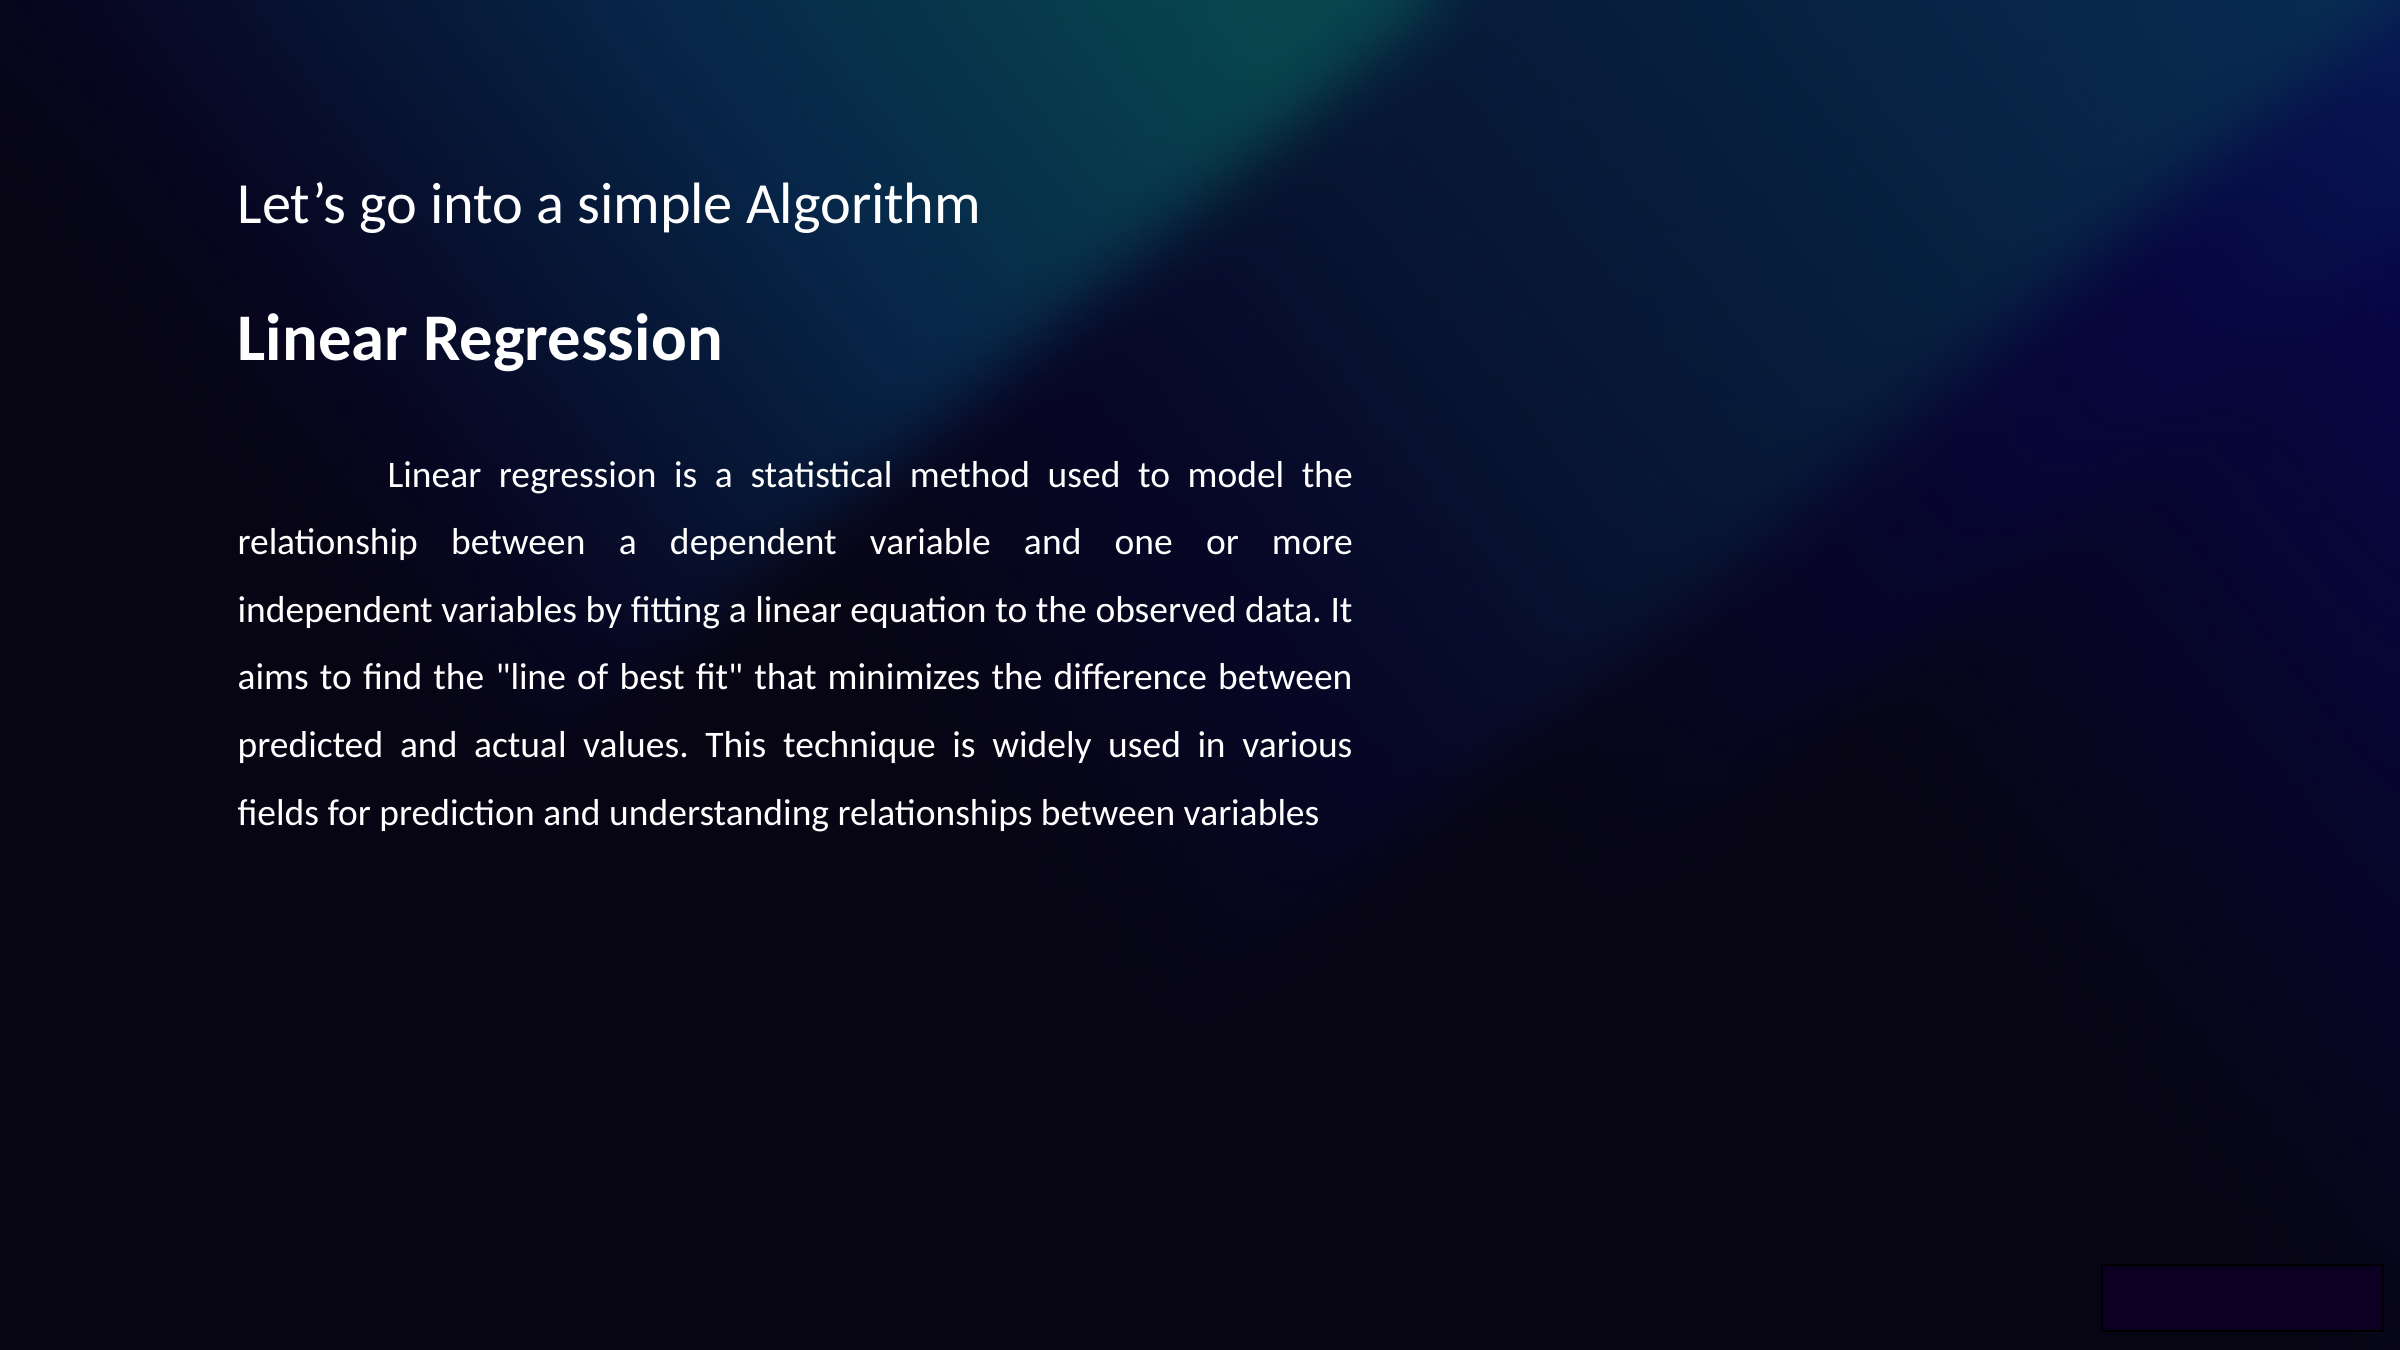

Let’s go into a simple Algorithm
Linear Regression
	Linear regression is a statistical method used to model the relationship between a dependent variable and one or more independent variables by fitting a linear equation to the observed data. It aims to find the "line of best fit" that minimizes the difference between predicted and actual values. This technique is widely used in various fields for prediction and understanding relationships between variables